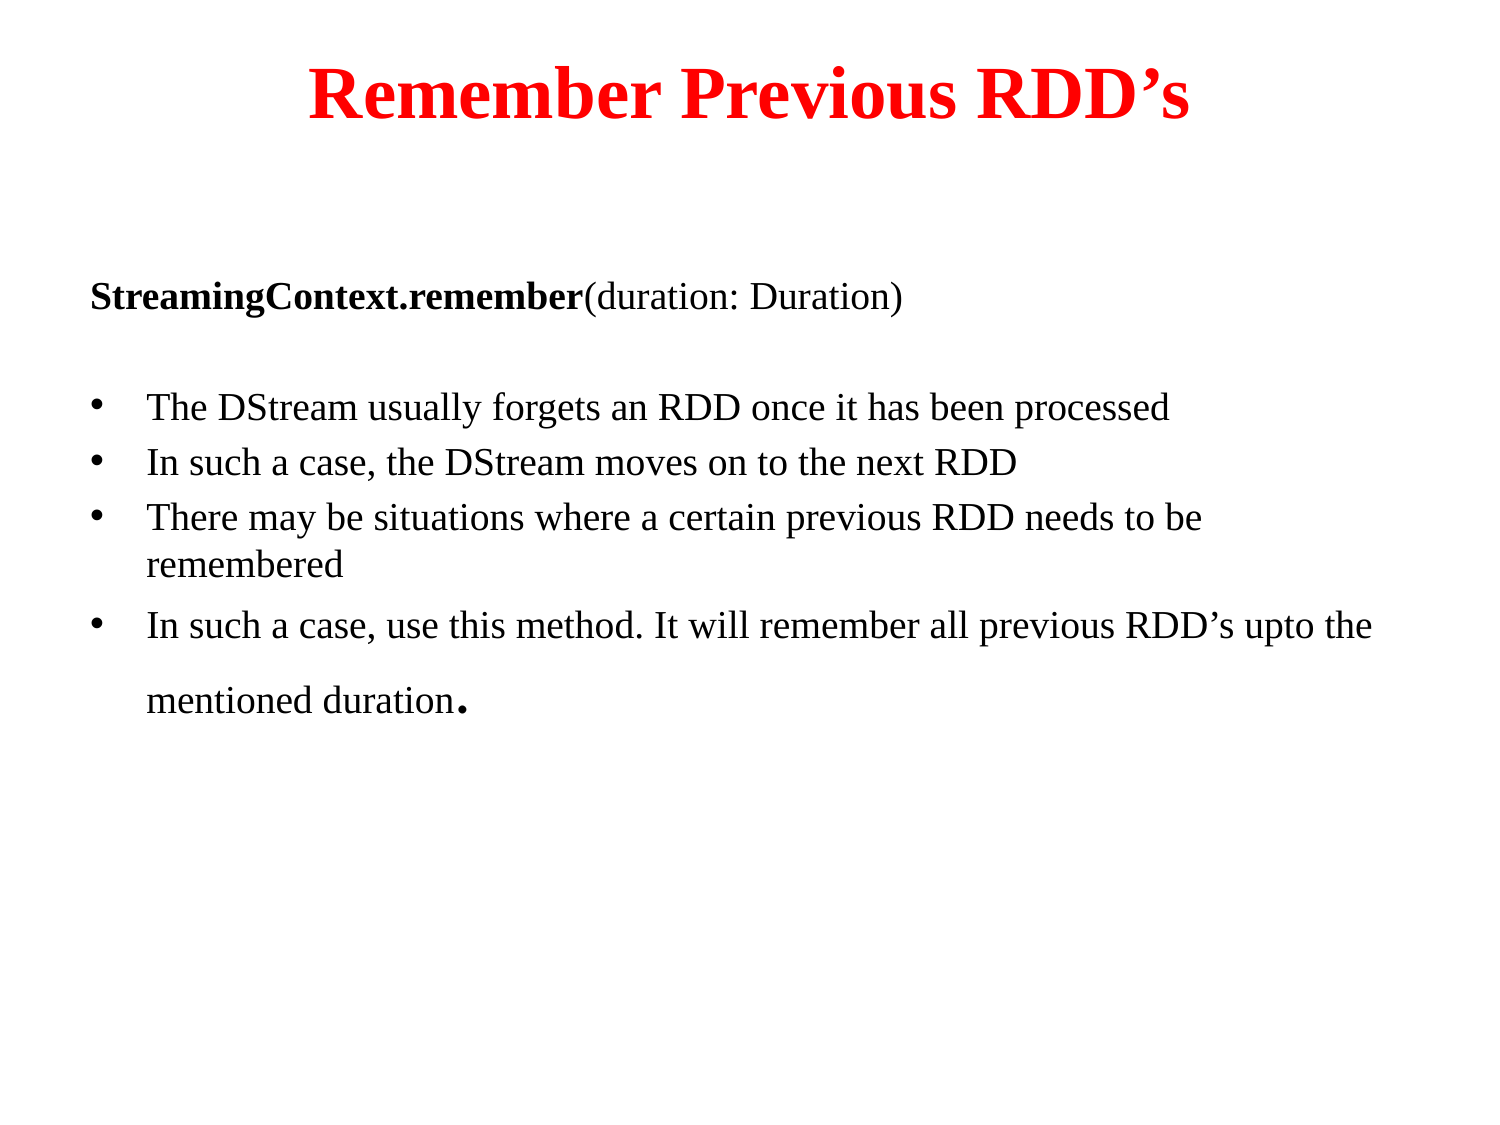

# Remember Previous RDD’s
StreamingContext.remember(duration: Duration)

The DStream usually forgets an RDD once it has been processed
In such a case, the DStream moves on to the next RDD
There may be situations where a certain previous RDD needs to be remembered
In such a case, use this method. It will remember all previous RDD’s upto the mentioned duration.